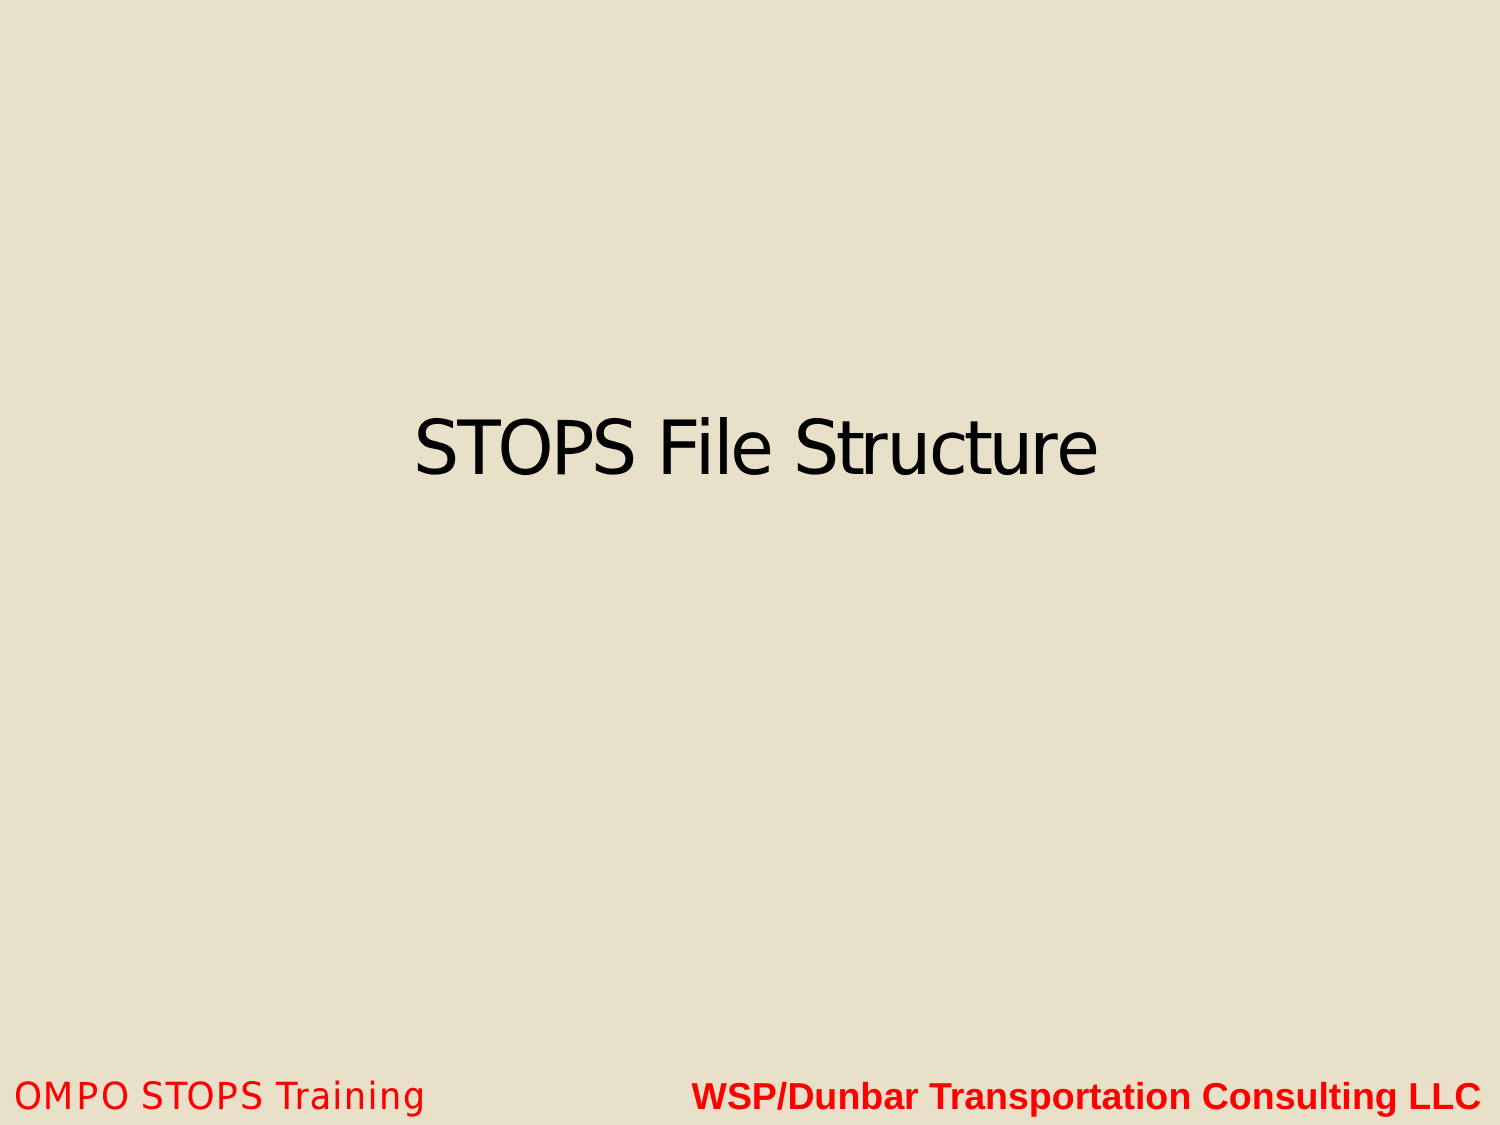

# STOPS File Structure
OMPO STOPS Training                        WSP/Dunbar Transportation Consulting LLC